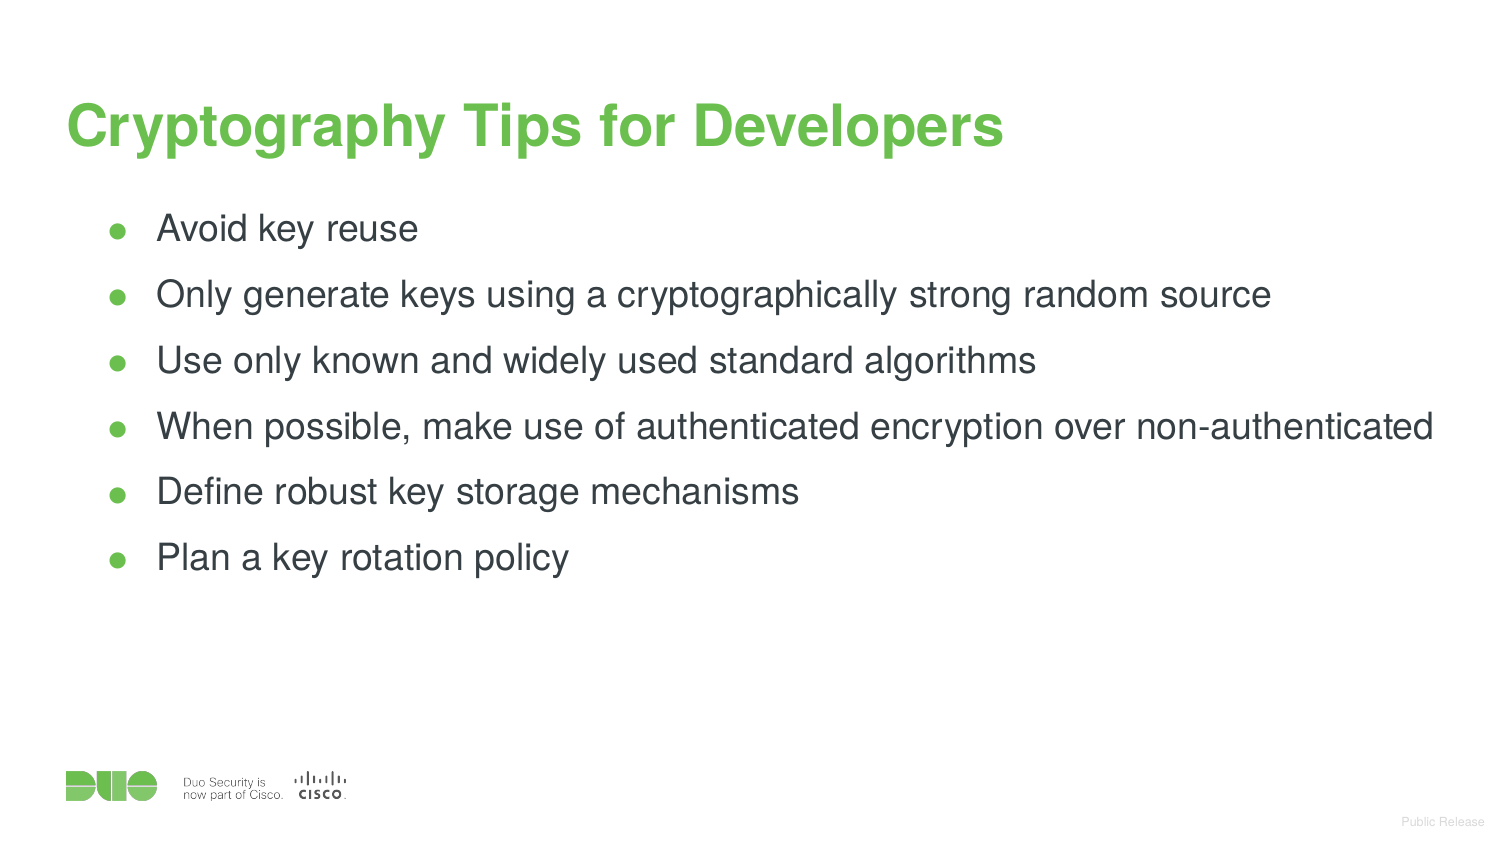

# Cryptography Tips for Developers
Avoid key reuse
Only generate keys using a cryptographically strong random source
Use only known and widely used standard algorithms
When possible, make use of authenticated encryption over non-authenticated
Define robust key storage mechanisms
Plan a key rotation policy